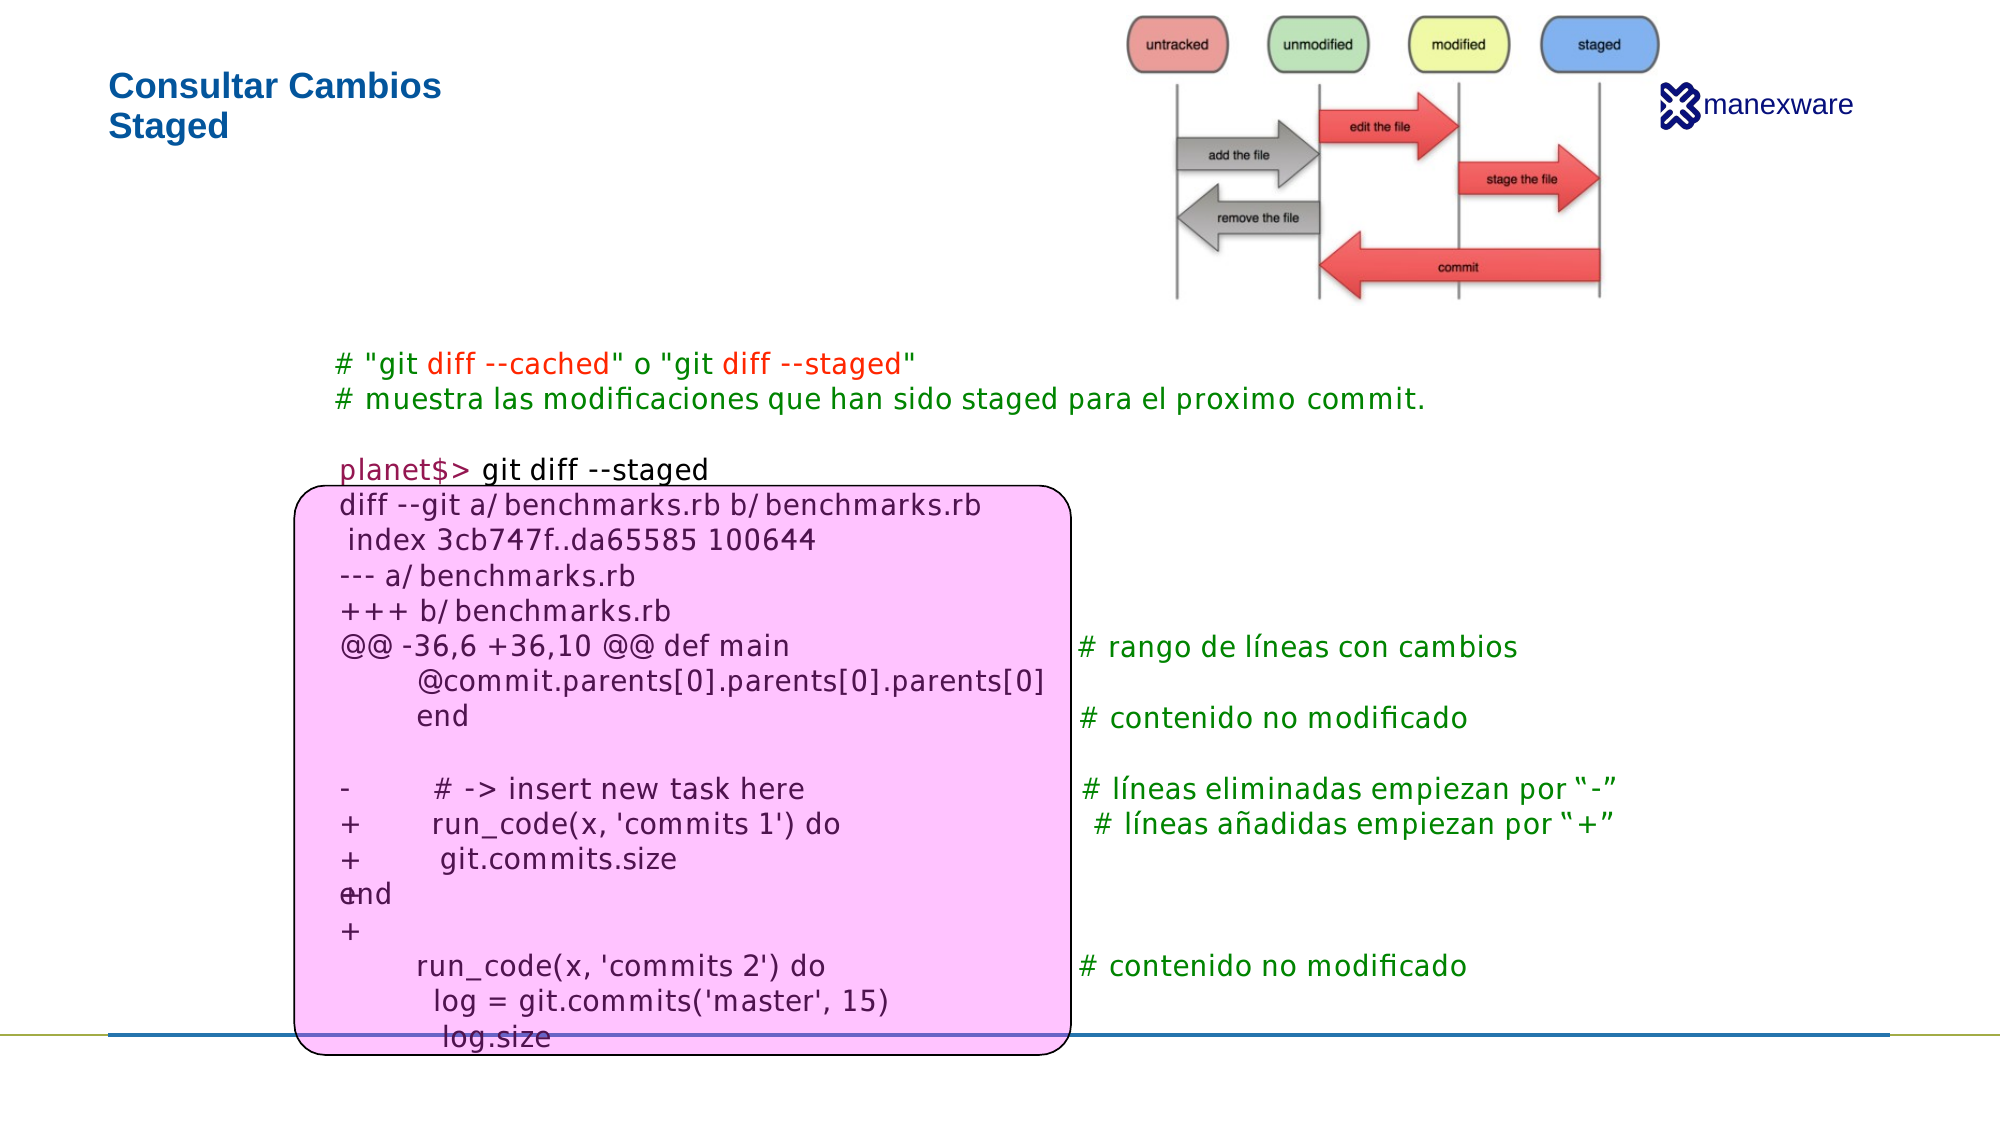

# Consultar Cambios
Staged
# "git diff --cached" o "git diff --staged"
# muestra las modificaciones que han sido staged para el proximo commit.
planet$> git diff --staged
diff --git a/benchmarks.rb b/benchmarks.rb  index 3cb747f..da65585 100644
--- a/benchmarks.rb
+++ b/benchmarks.rb
@@ -36,6 +36,10 @@ def main  @commit.parents[0].parents[0].parents[0]  end

# rango de líneas con cambios
# contenido no modificado
-	# -> insert new task here  run_code(x, 'commits 1') do  git.commits.size
end
# líneas eliminadas empiezan por “-”  # líneas añadidas empiezan por “+”
+
+
+
+
run_code(x, 'commits 2') do
log = git.commits('master', 15)  log.size
# contenido no modificado